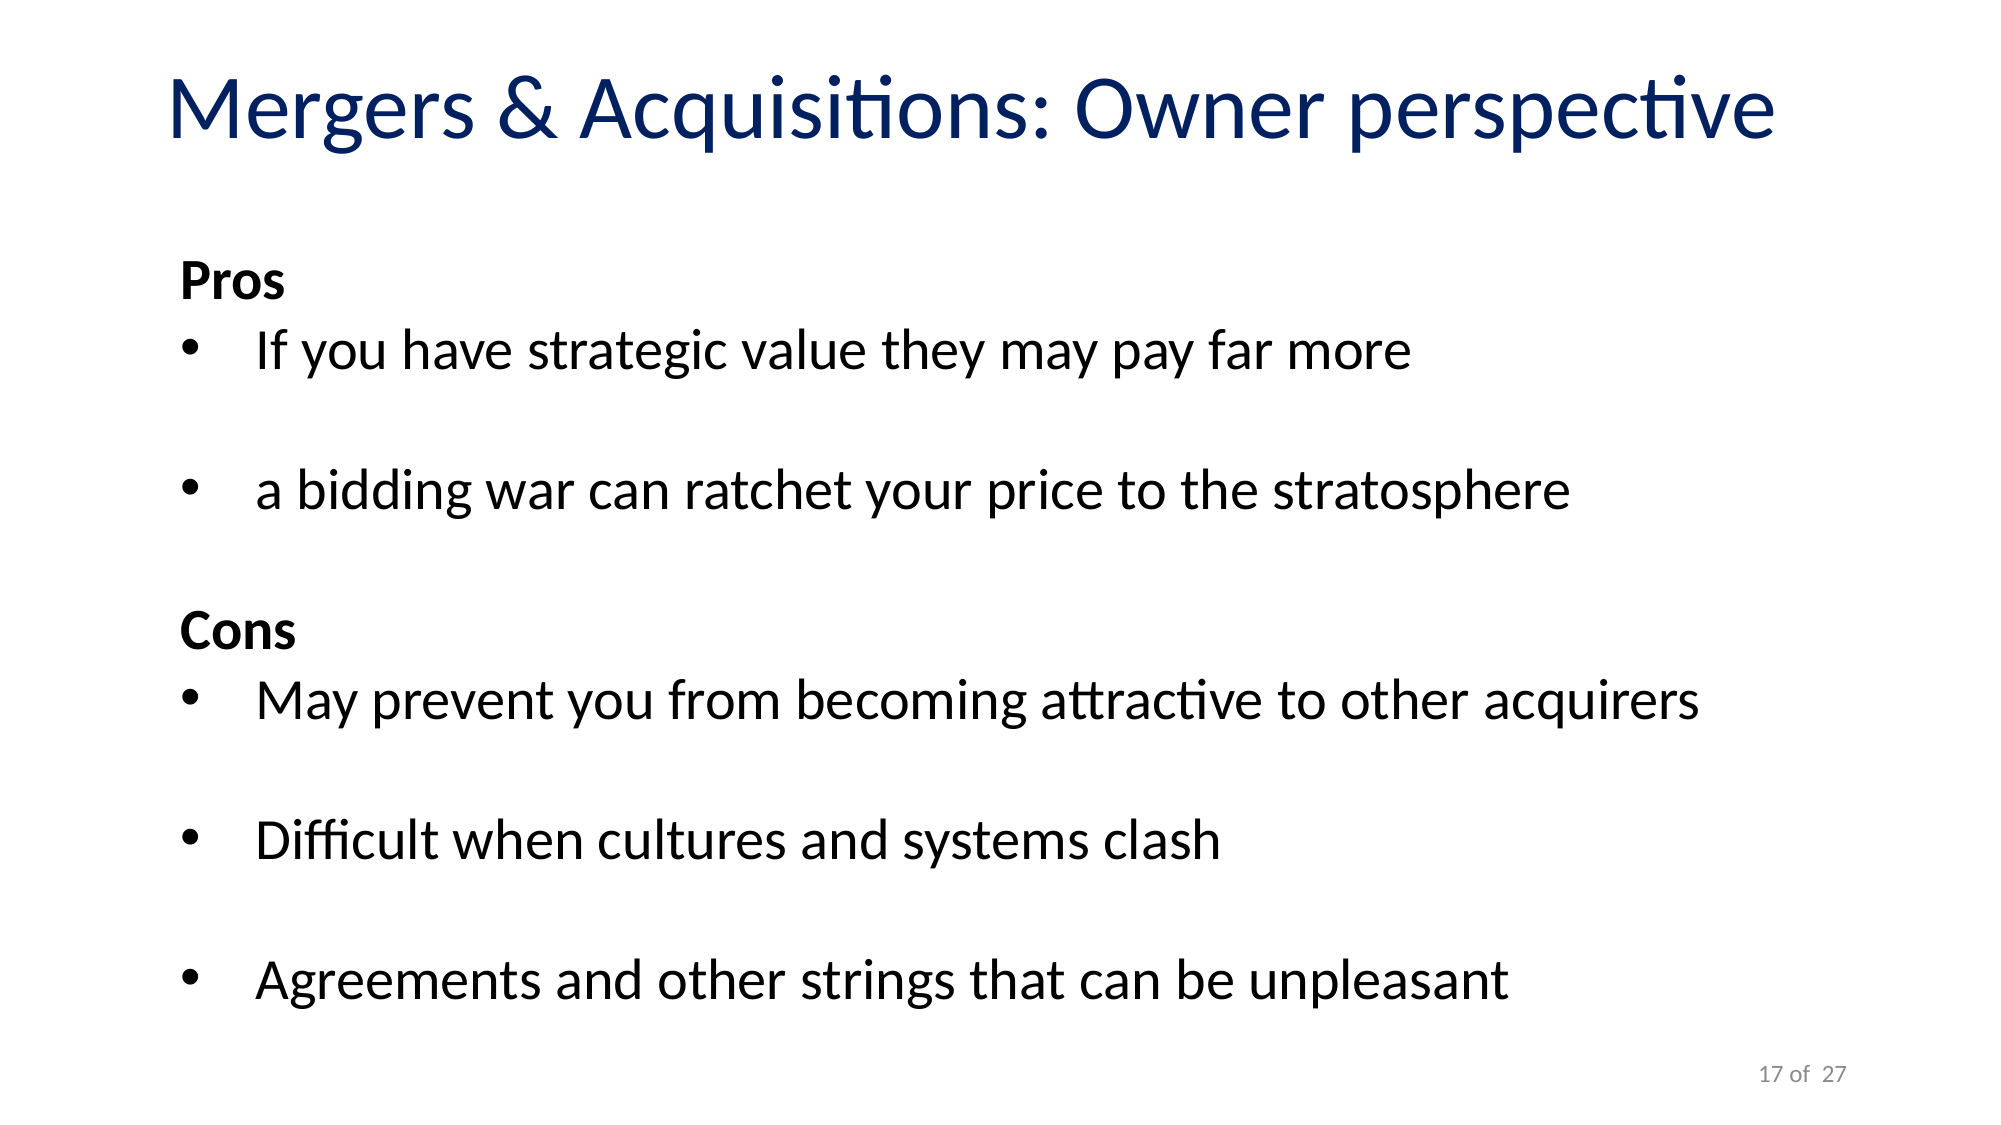

Mergers & Acquisitions: Owner perspective
Pros
If you have strategic value they may pay far more

a bidding war can ratchet your price to the stratosphere

Cons
May prevent you from becoming attractive to other acquirers

Difficult when cultures and systems clash

Agreements and other strings that can be unpleasant
17